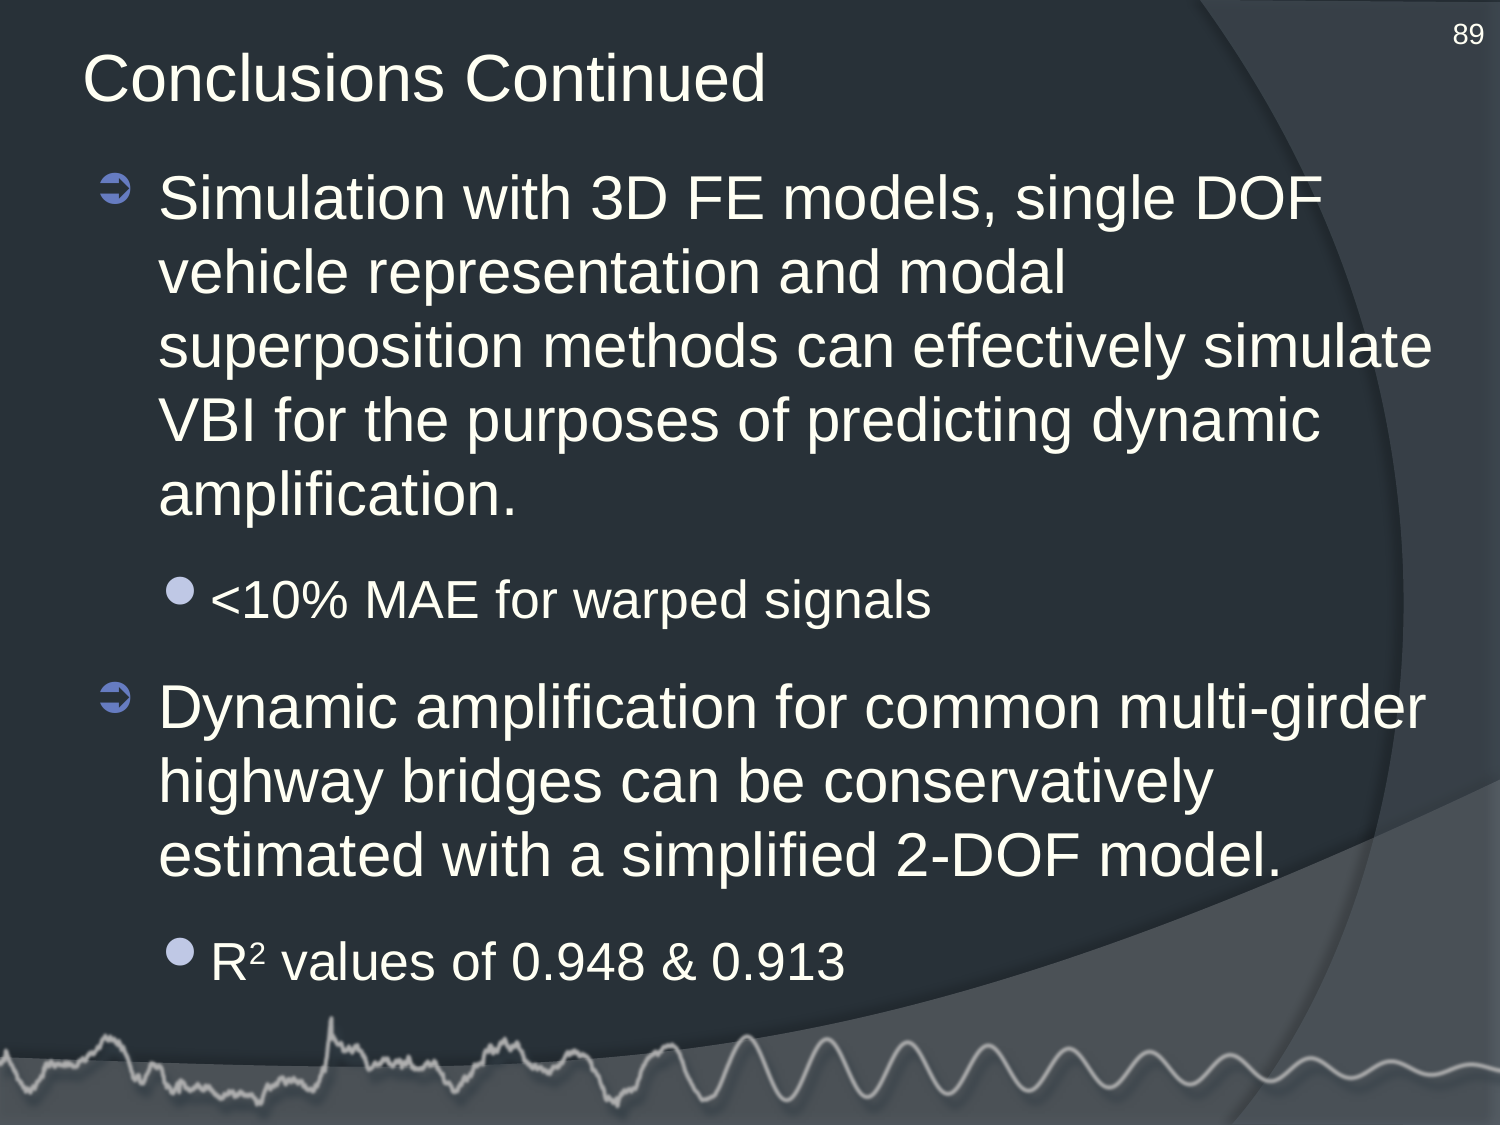

89
# Conclusions Continued

Simulation with 3D FE models, single DOF vehicle representation and modal superposition methods can effectively simulate VBI for the purposes of predicting dynamic amplification.
<10% MAE for warped signals
Dynamic amplification for common multi-girder highway bridges can be conservatively estimated with a simplified 2-DOF model.
R2 values of 0.948 & 0.913